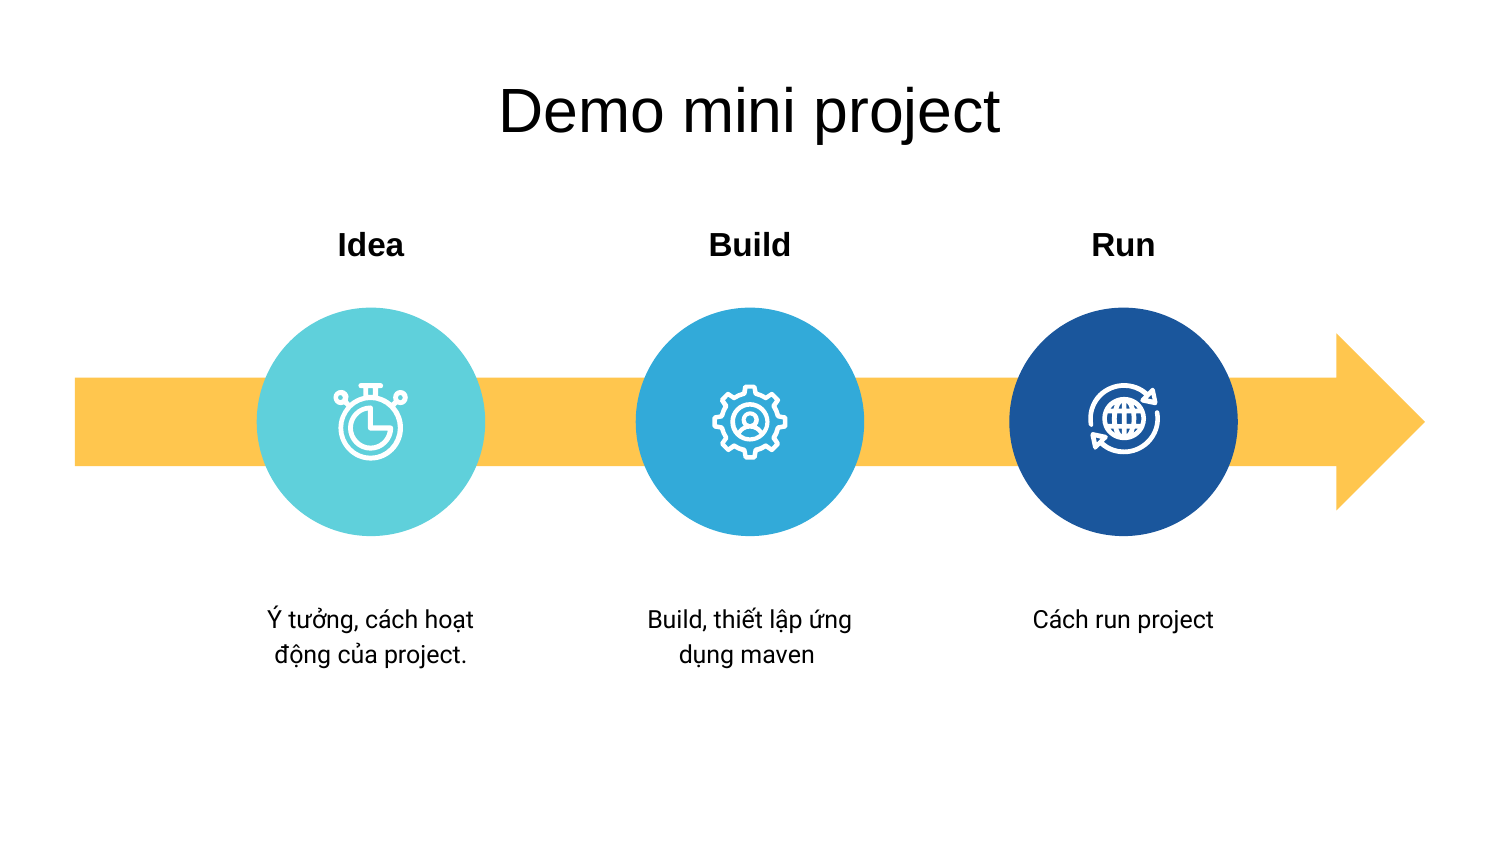

# Demo mini project
Idea
Build
Run

Ý tưởng, cách hoạt động của project.
Build, thiết lập ứng dụng maven
Cách run project